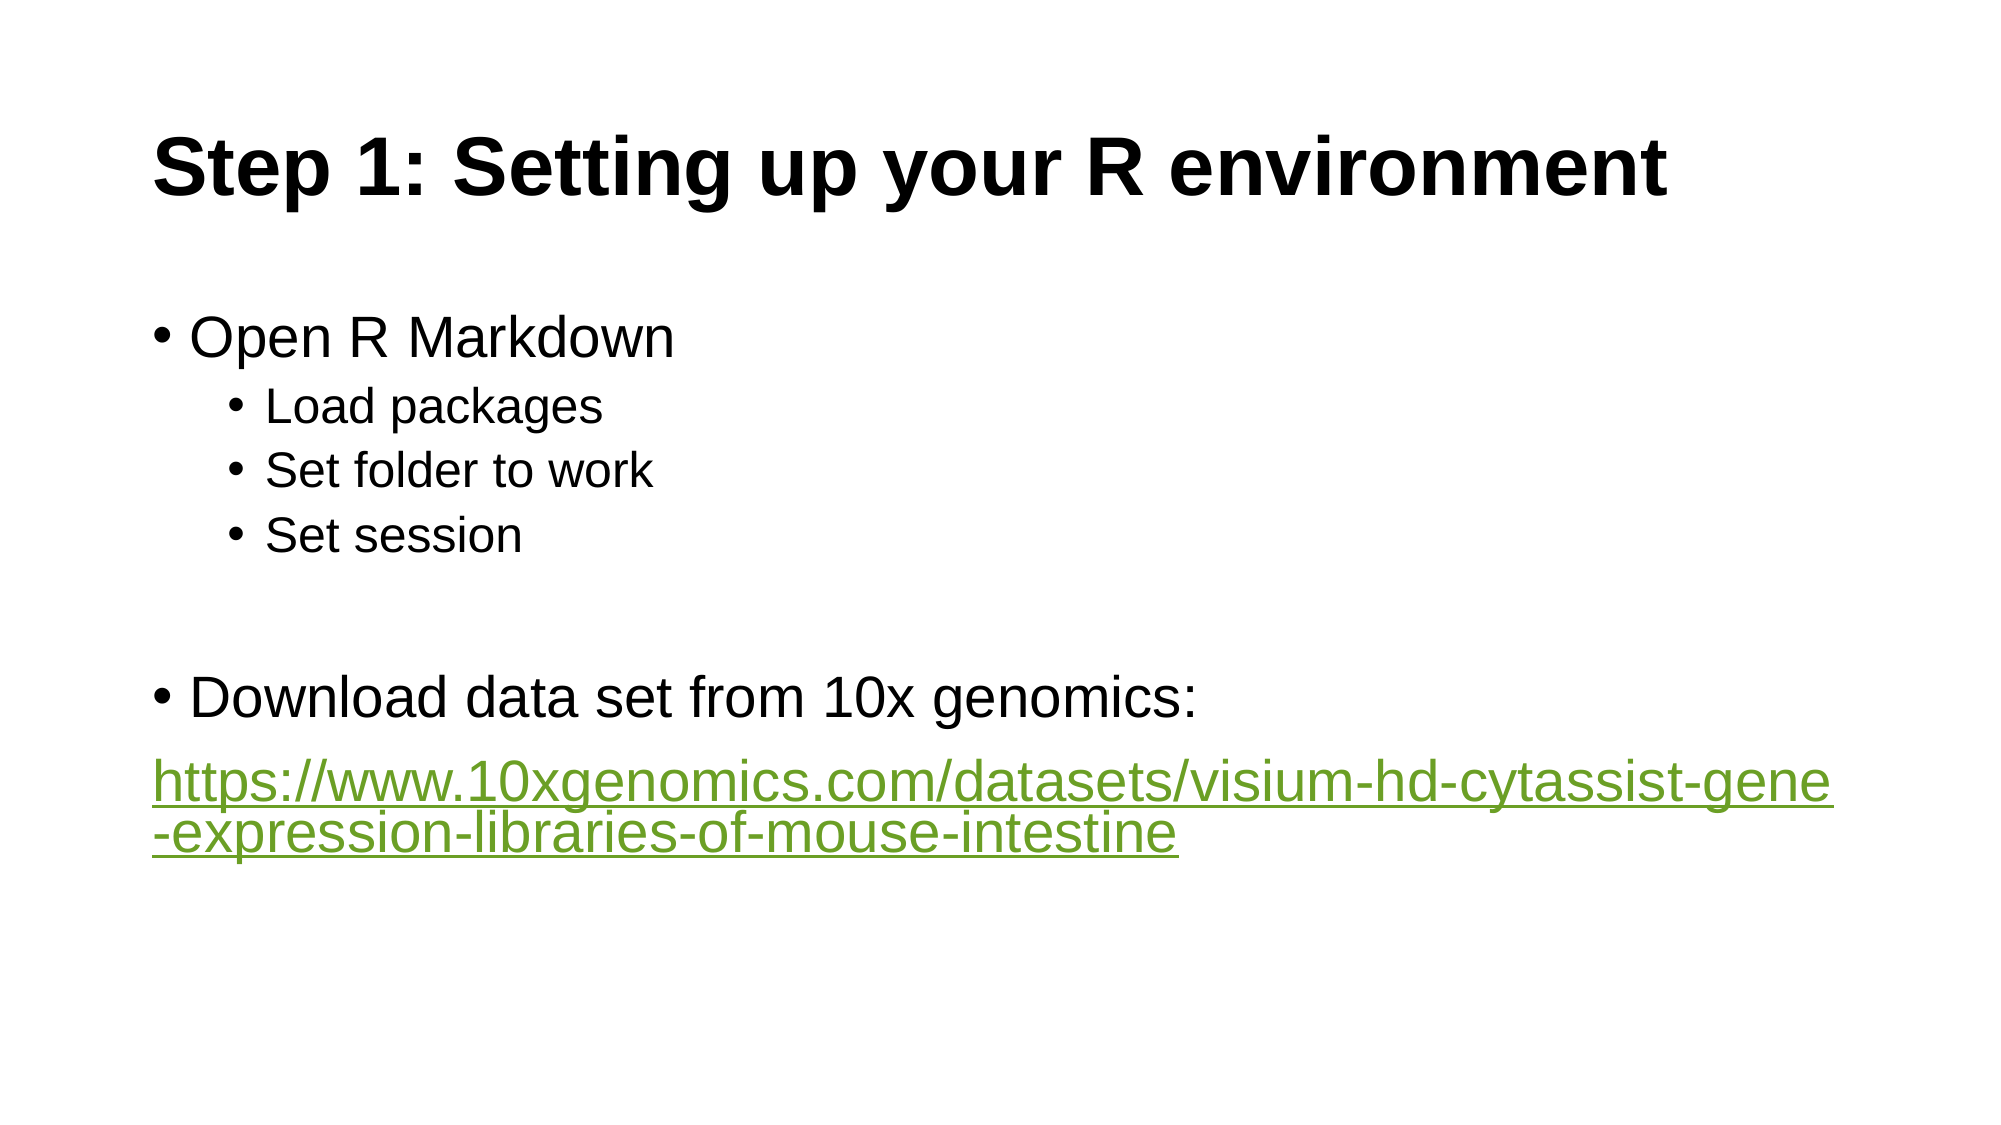

# Step 1: Setting up your R environment
Open R Markdown
Load packages
Set folder to work
Set session

Download data set from 10x genomics:
https://www.10xgenomics.com/datasets/visium-hd-cytassist-gene-expression-libraries-of-mouse-intestine